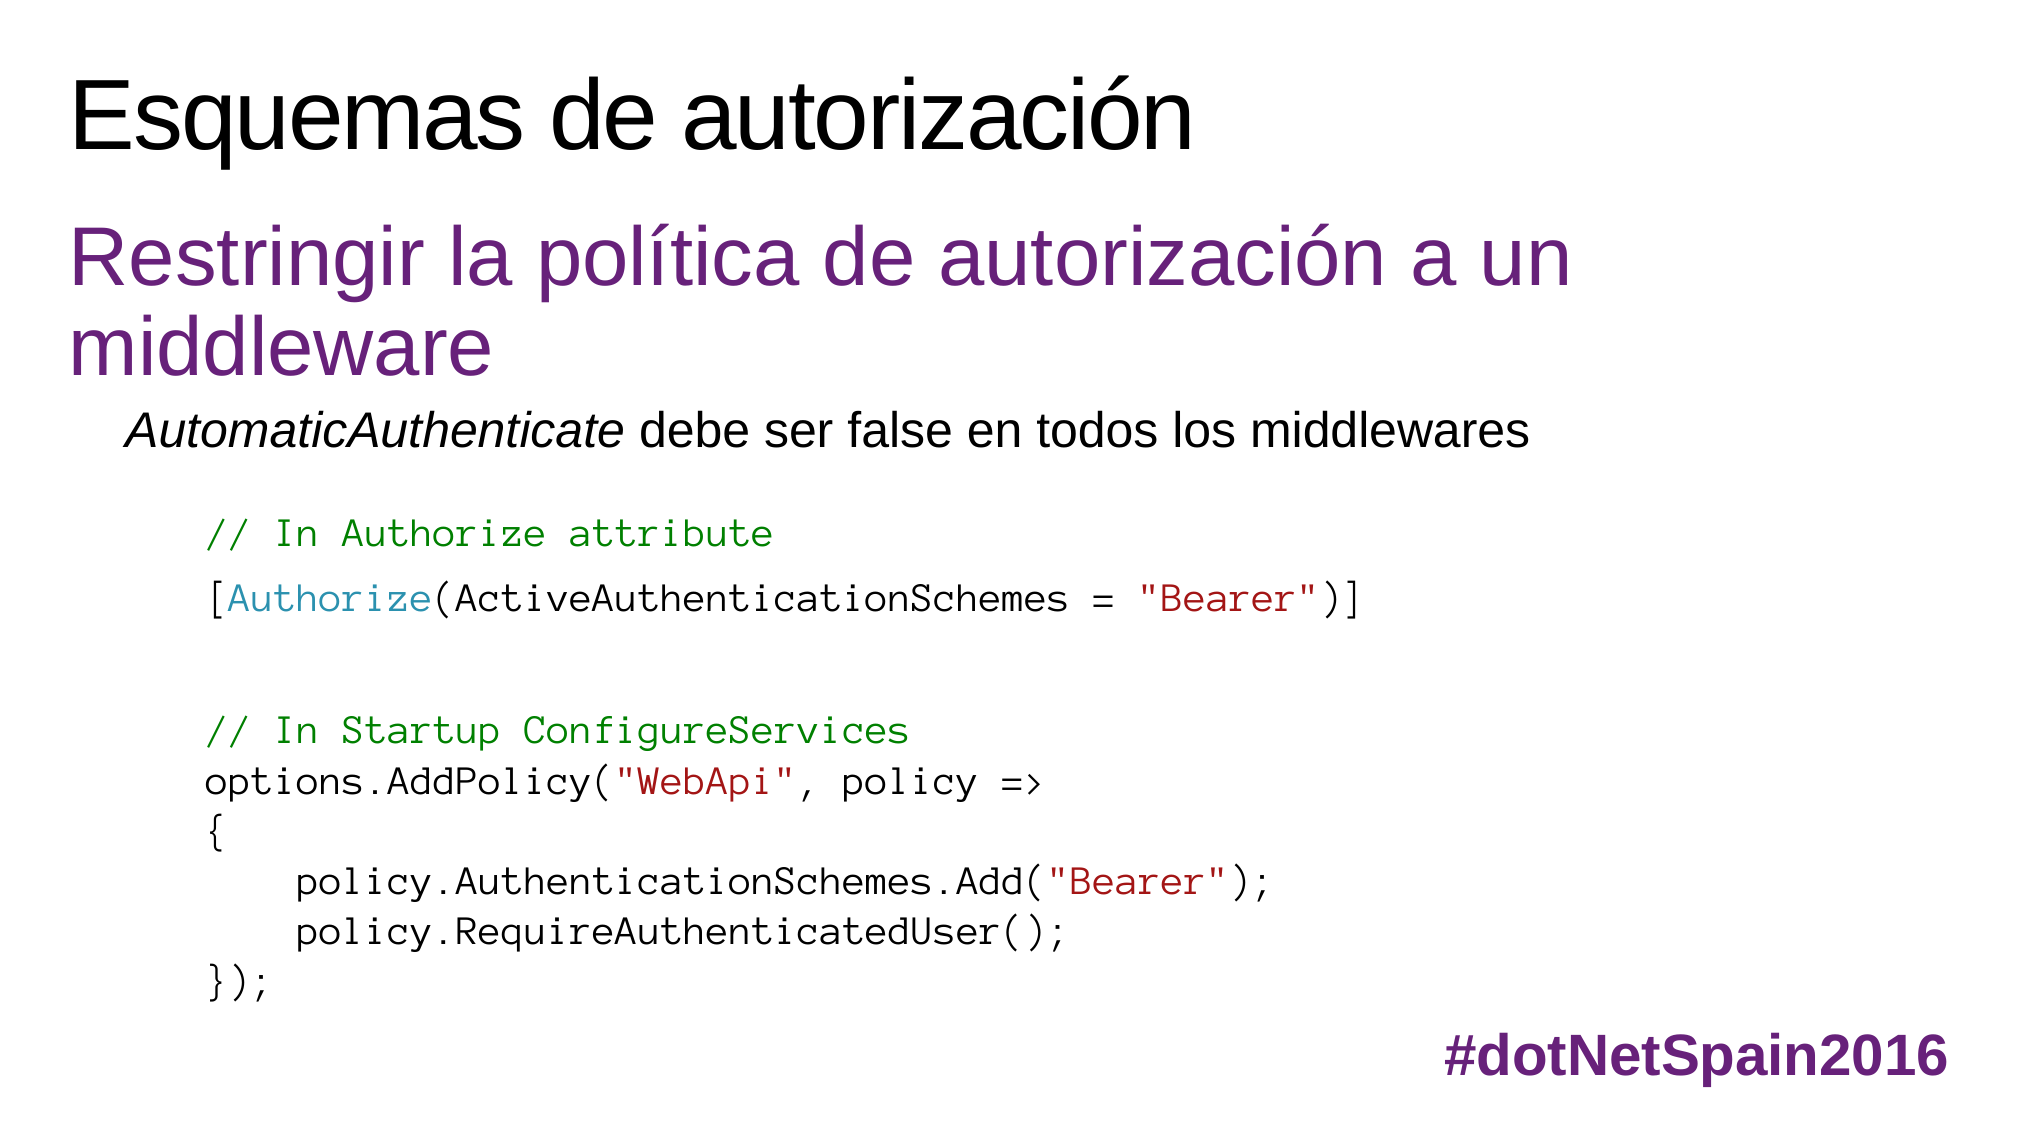

# Esquemas de autorización
Restringir la política de autorización a un middleware
AutomaticAuthenticate debe ser false en todos los middlewares
// In Authorize attribute
[Authorize(ActiveAuthenticationSchemes = "Bearer")]

// In Startup ConfigureServices
options.AddPolicy("WebApi", policy =>
{
    policy.AuthenticationSchemes.Add("Bearer");
    policy.RequireAuthenticatedUser();
});